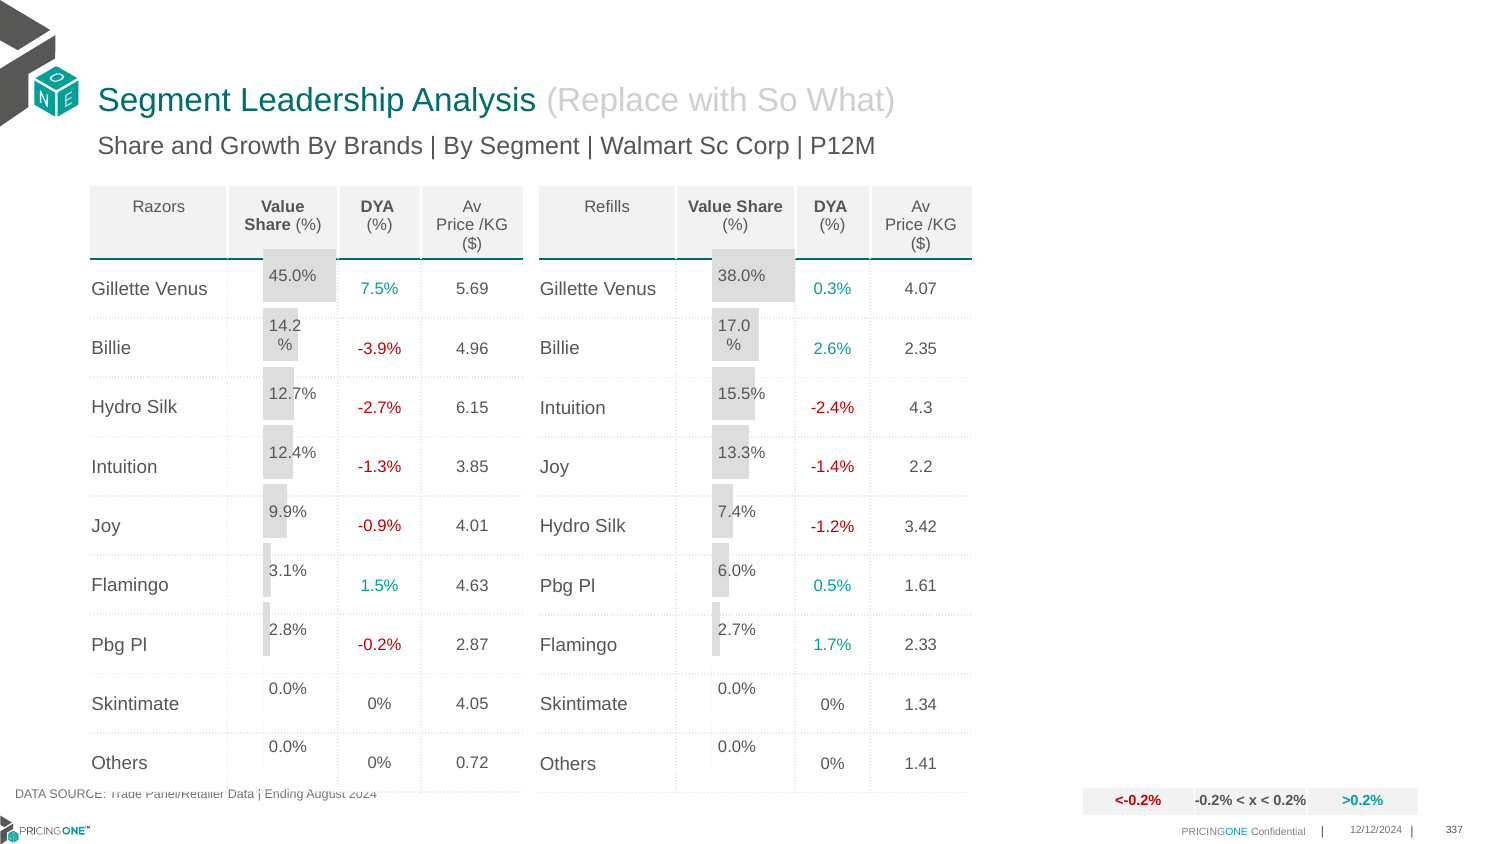

# Segment Leadership Analysis (Replace with So What)
Share and Growth By Brands | By Segment | Walmart Sc Corp | P12M
| Razors | Value Share (%) | DYA (%) | Av Price /KG ($) |
| --- | --- | --- | --- |
| Gillette Venus |  | 7.5% | 5.69 |
| Billie |  | -3.9% | 4.96 |
| Hydro Silk |  | -2.7% | 6.15 |
| Intuition |  | -1.3% | 3.85 |
| Joy |  | -0.9% | 4.01 |
| Flamingo |  | 1.5% | 4.63 |
| Pbg Pl |  | -0.2% | 2.87 |
| Skintimate |  | 0% | 4.05 |
| Others |  | 0% | 0.72 |
| Refills | Value Share (%) | DYA (%) | Av Price /KG ($) |
| --- | --- | --- | --- |
| Gillette Venus |  | 0.3% | 4.07 |
| Billie |  | 2.6% | 2.35 |
| Intuition |  | -2.4% | 4.3 |
| Joy |  | -1.4% | 2.2 |
| Hydro Silk |  | -1.2% | 3.42 |
| Pbg Pl |  | 0.5% | 1.61 |
| Flamingo |  | 1.7% | 2.33 |
| Skintimate |  | 0% | 1.34 |
| Others |  | 0% | 1.41 |

### Chart

| Category | Walmart Sc Corp | Refills |
|---|---|
|  | 0.3804672252002752 |

### Chart

| Category | Walmart Sc Corp | Razors |
|---|---|
|  | 0.44974744736173156 |
DATA SOURCE: Trade Panel/Retailer Data | Ending August 2024
| <-0.2% | -0.2% < x < 0.2% | >0.2% |
| --- | --- | --- |

12/12/2024
337